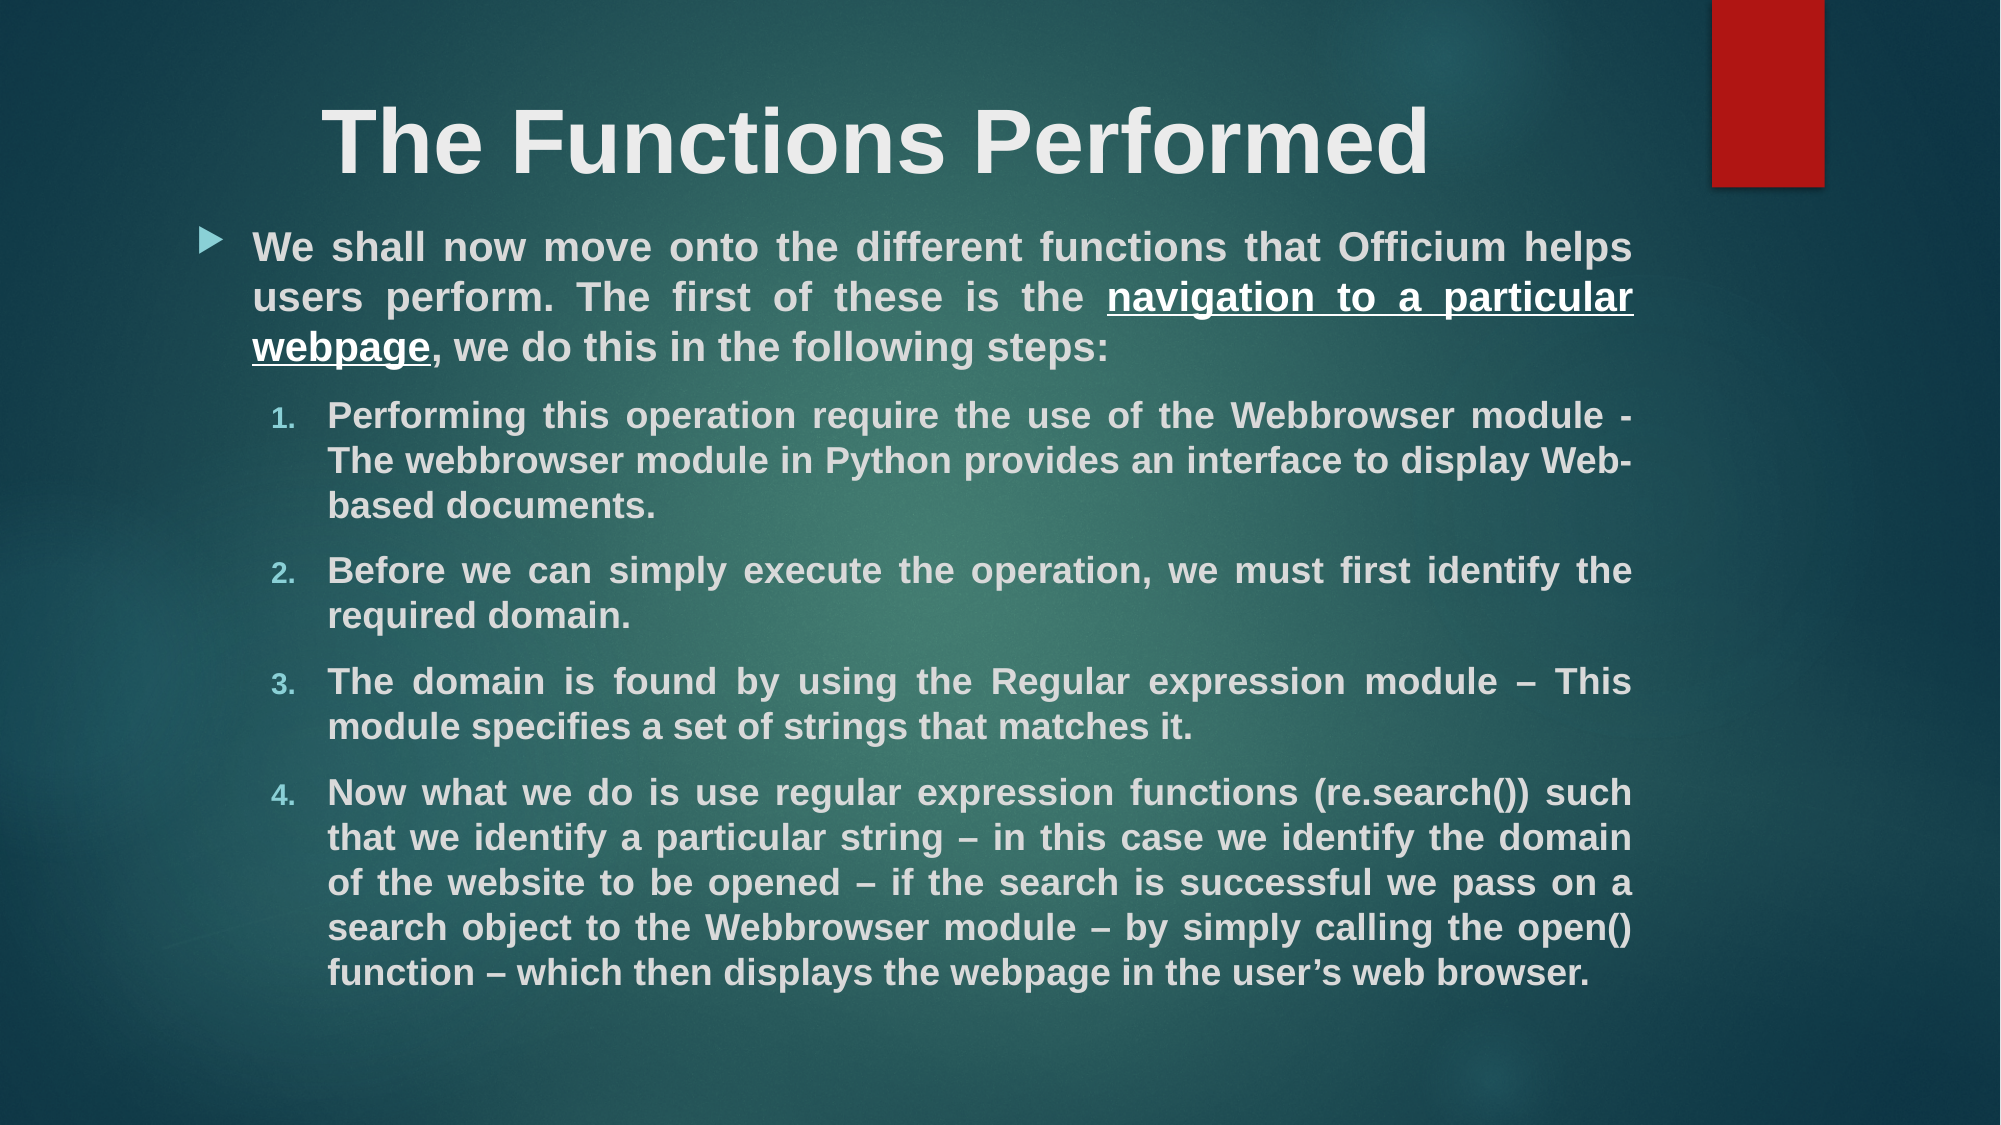

# The Functions Performed
We shall now move onto the different functions that Officium helps users perform. The first of these is the navigation to a particular webpage, we do this in the following steps:
Performing this operation require the use of the Webbrowser module - The webbrowser module in Python provides an interface to display Web-based documents.
Before we can simply execute the operation, we must first identify the required domain.
The domain is found by using the Regular expression module – This module specifies a set of strings that matches it.
Now what we do is use regular expression functions (re.search()) such that we identify a particular string – in this case we identify the domain of the website to be opened – if the search is successful we pass on a search object to the Webbrowser module – by simply calling the open() function – which then displays the webpage in the user’s web browser.